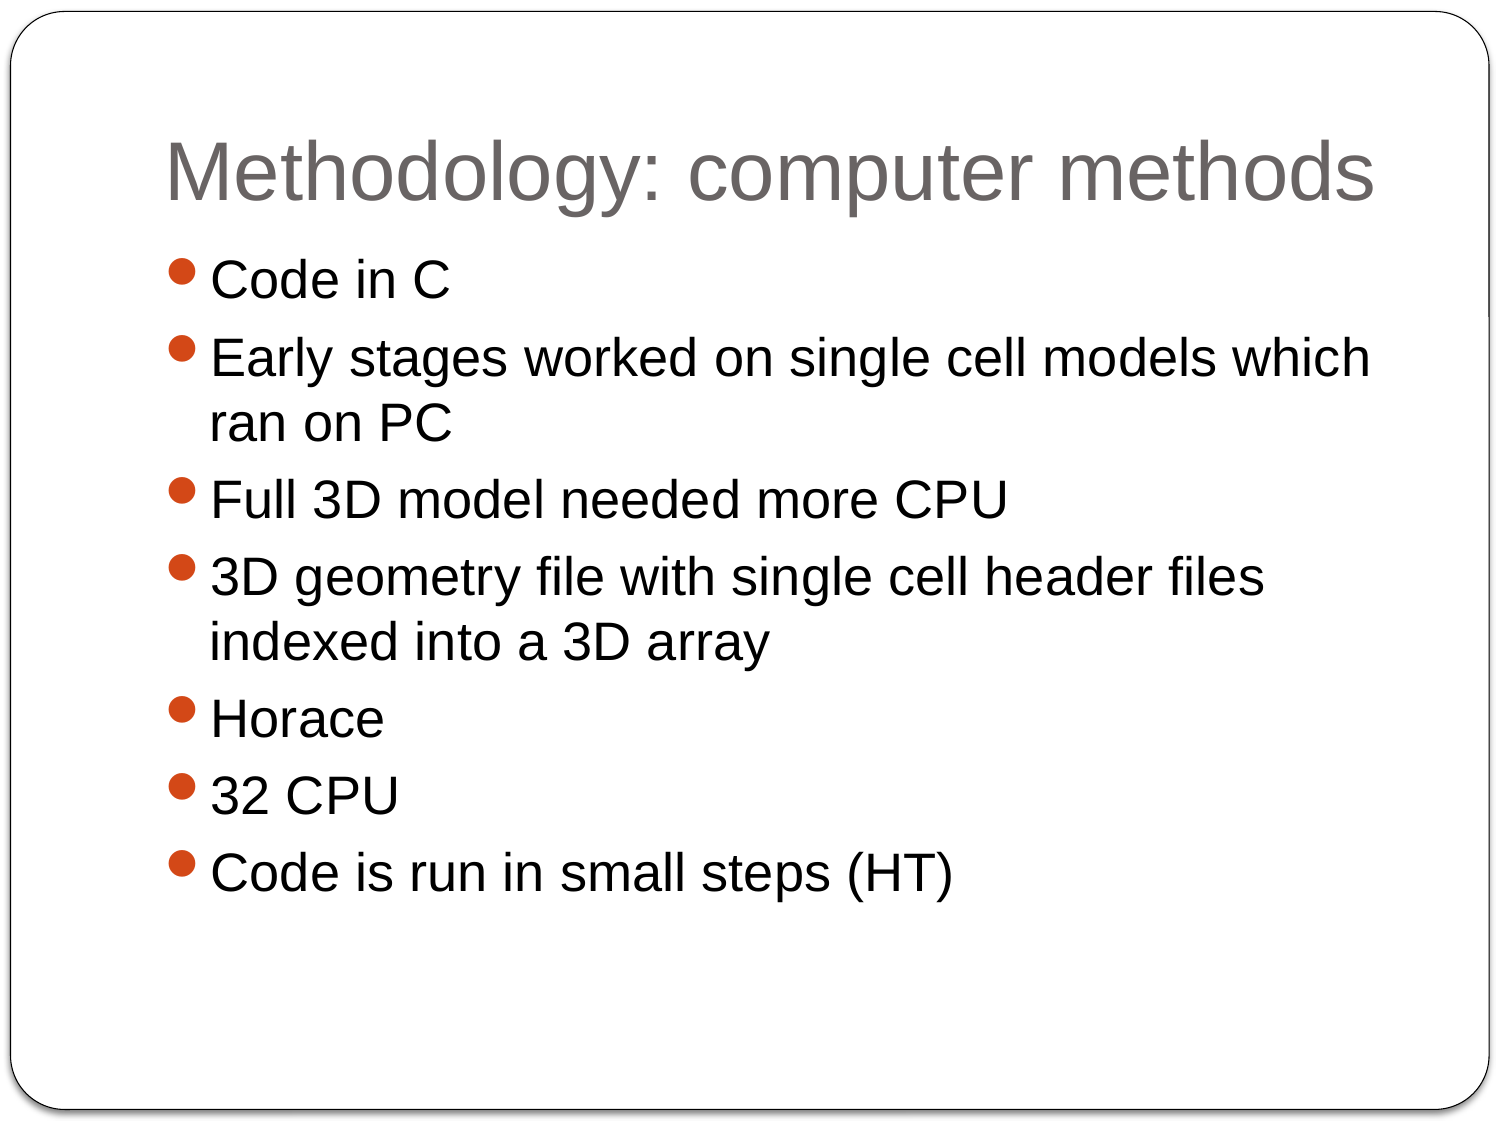

# Methodology: computer methods
Code in C
Early stages worked on single cell models which ran on PC
Full 3D model needed more CPU
3D geometry file with single cell header files indexed into a 3D array
Horace
32 CPU
Code is run in small steps (HT)